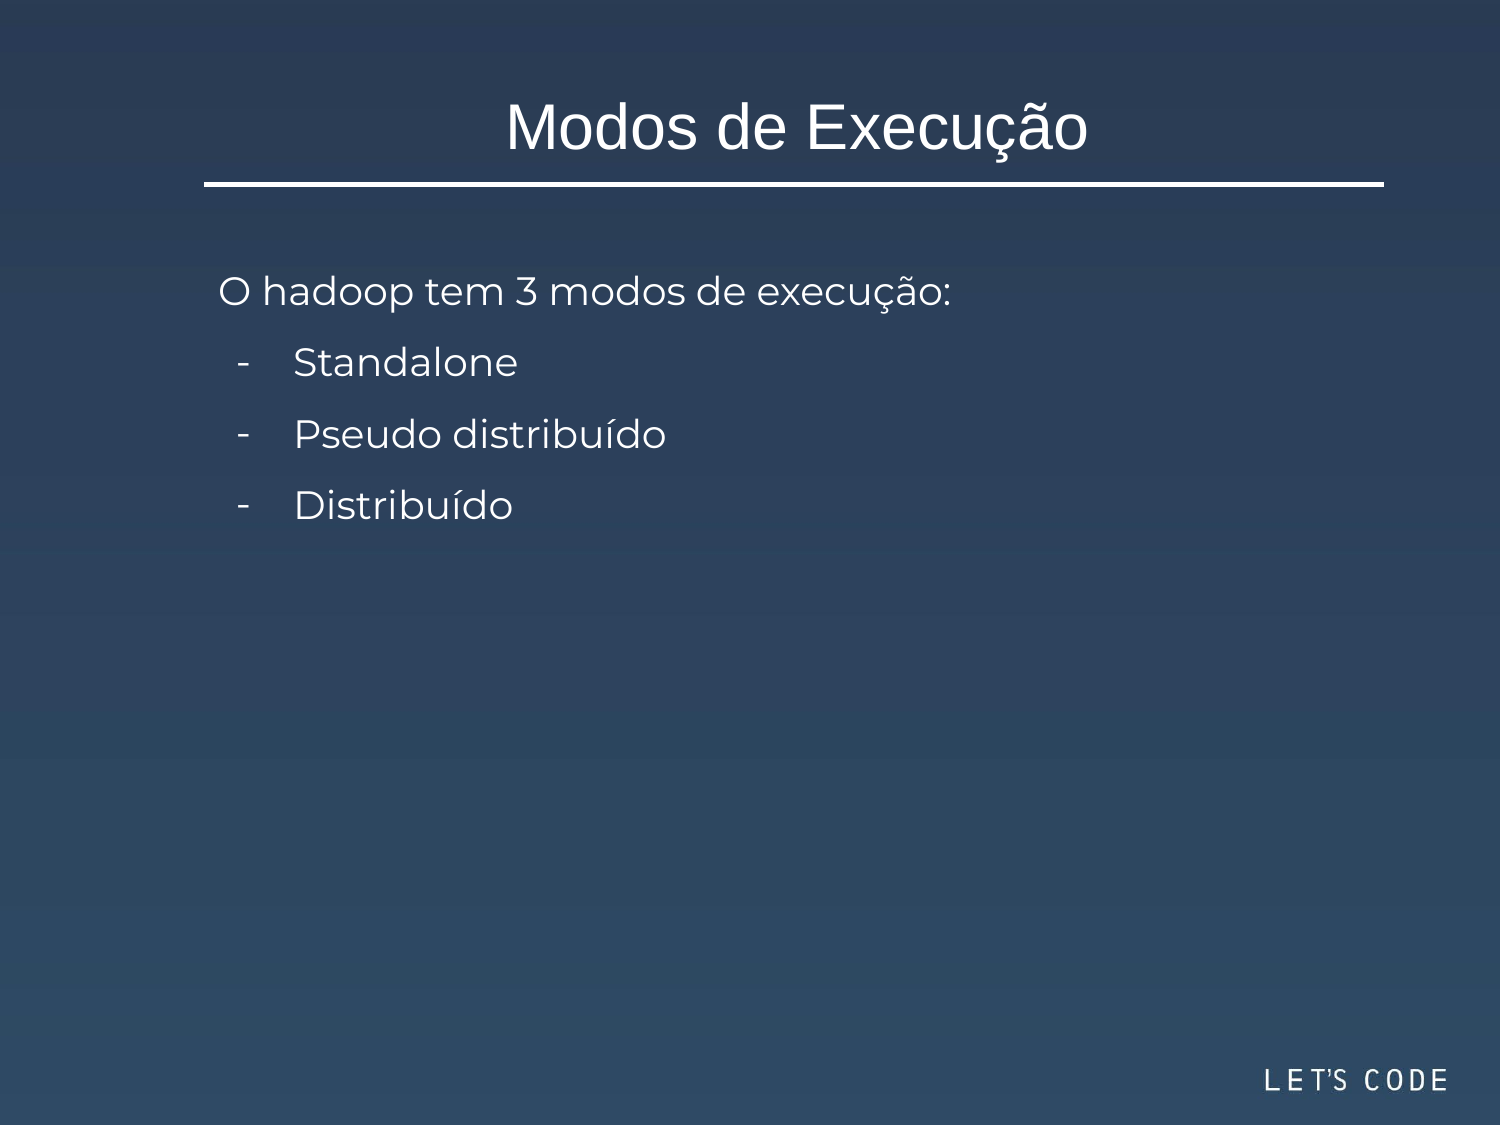

Modos de Execução
O hadoop tem 3 modos de execução:
Standalone
Pseudo distribuído
Distribuído